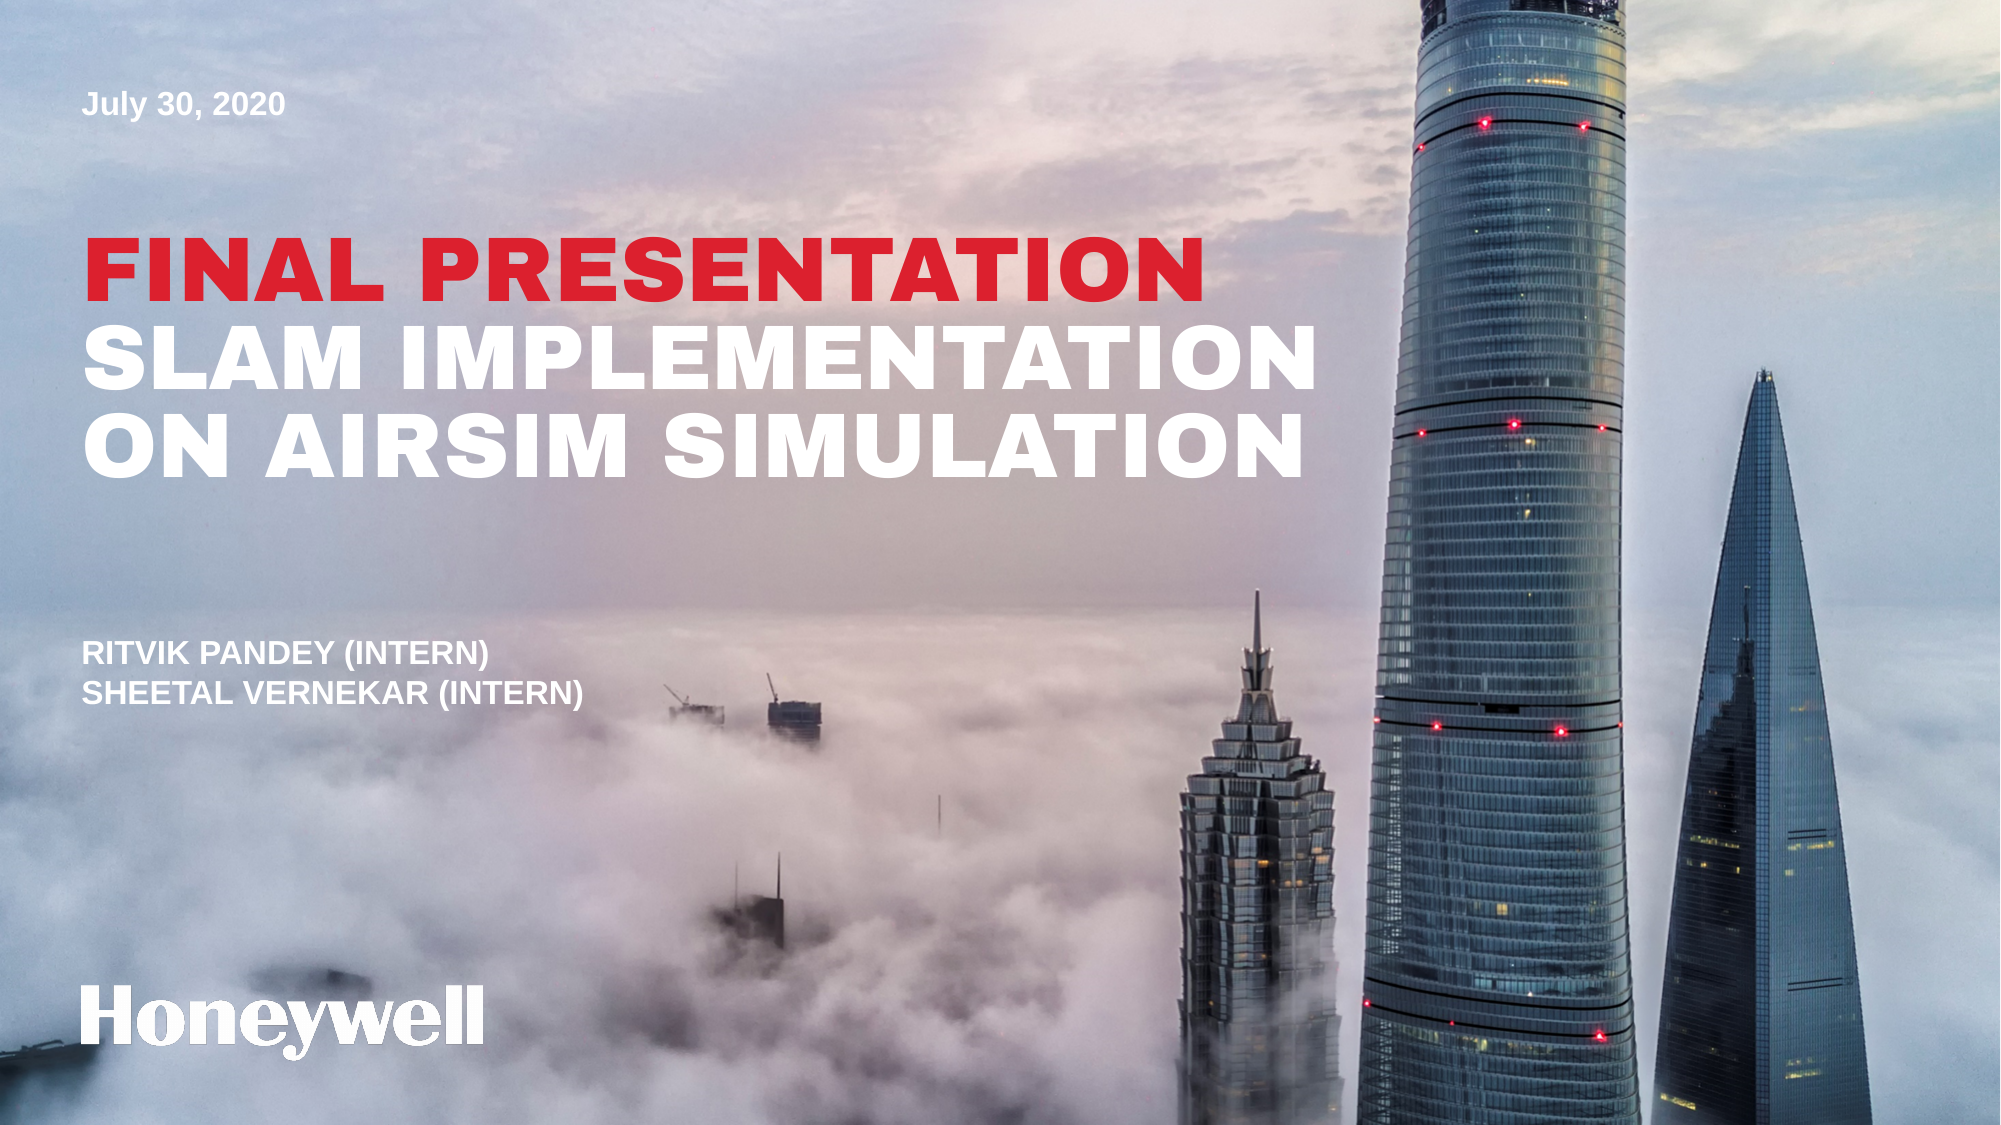

July 30, 2020
# Final Presentation SLAM implementation on AIRSIM SImulation
Ritvik Pandey (INTERN)
Sheetal VERNEKAR (INTERN)